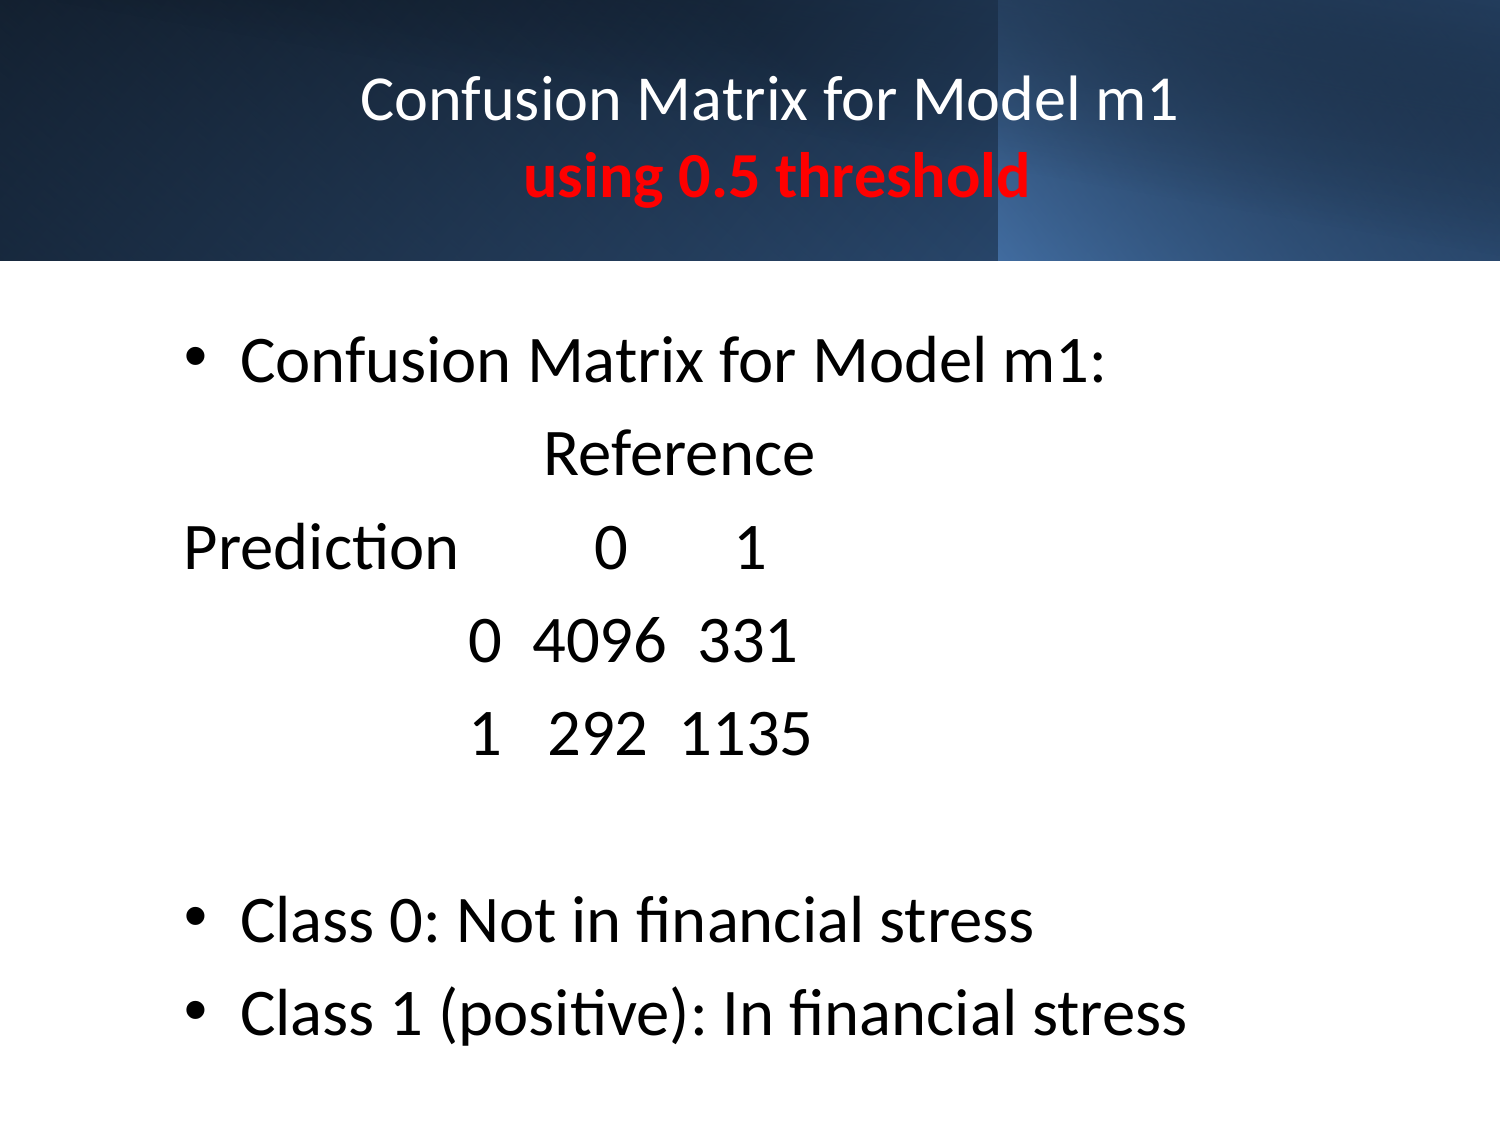

# Confusion Matrix for Model m1 using 0.5 threshold
Confusion Matrix for Model m1:
                        Reference
Prediction         0       1
                   0  4096  331
                   1   292  1135

Class 0: Not in financial stress
Class 1 (positive): In financial stress